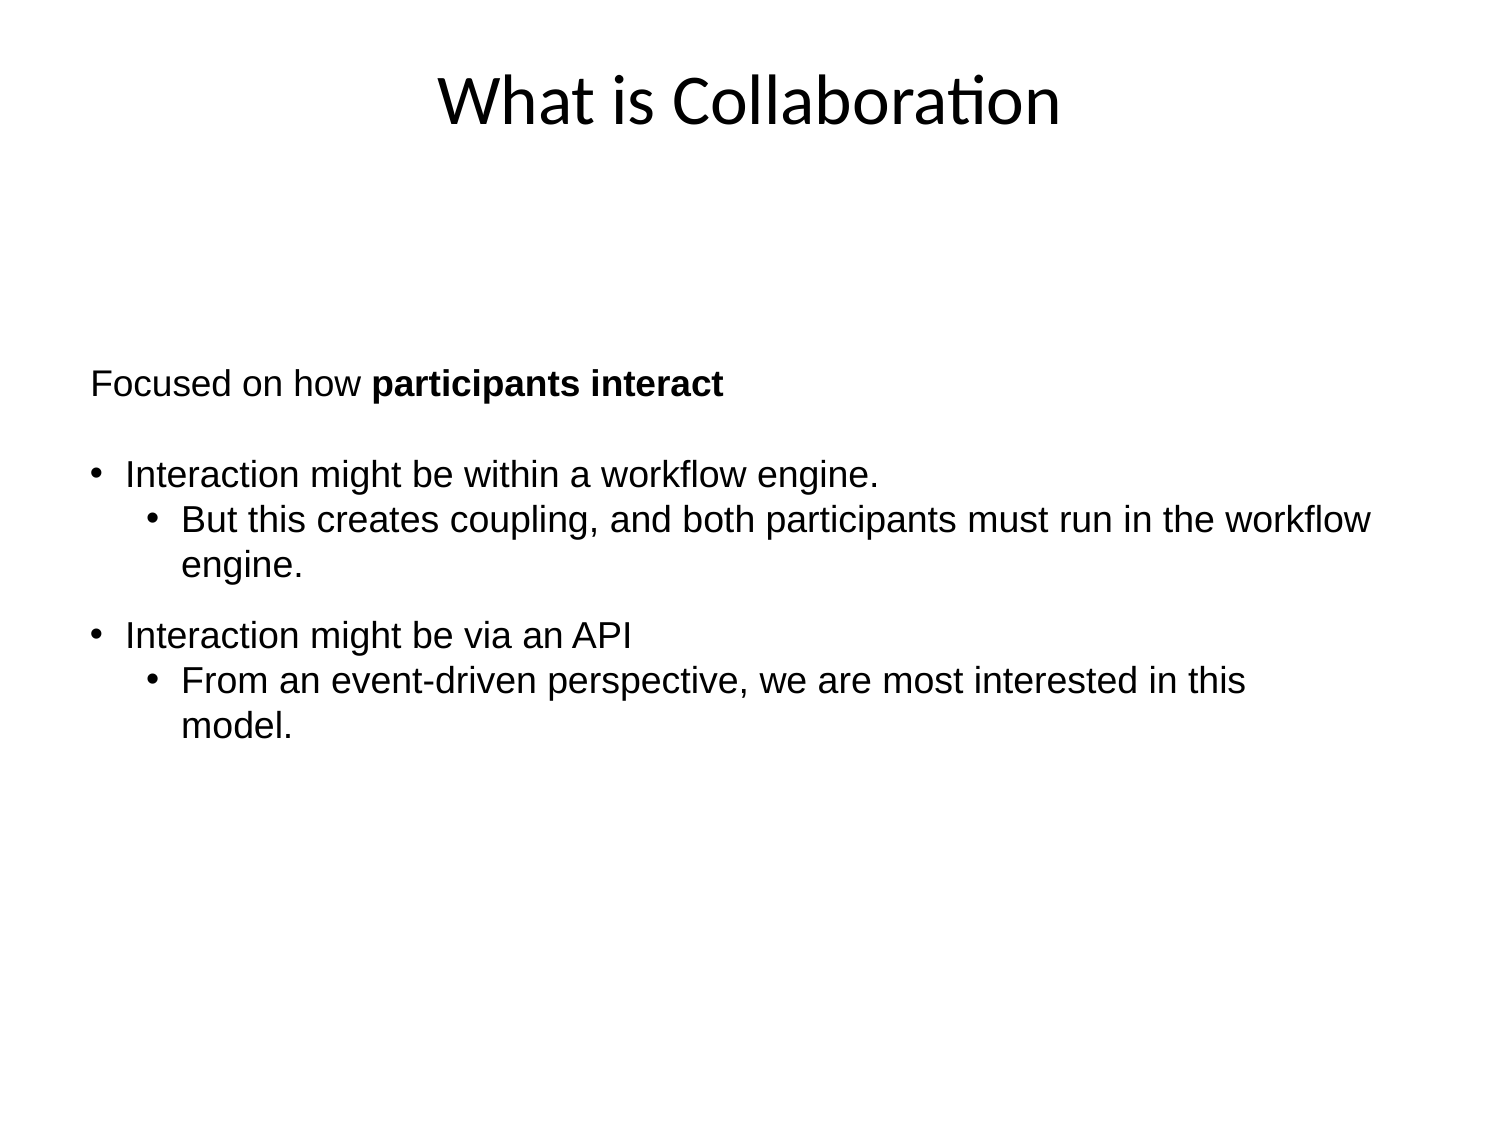

# What is Collaboration
Focused on how participants interact

Interaction might be within a workflow engine.
But this creates coupling, and both participants must run in the workflow engine.
Interaction might be via an API
From an event-driven perspective, we are most interested in this model.